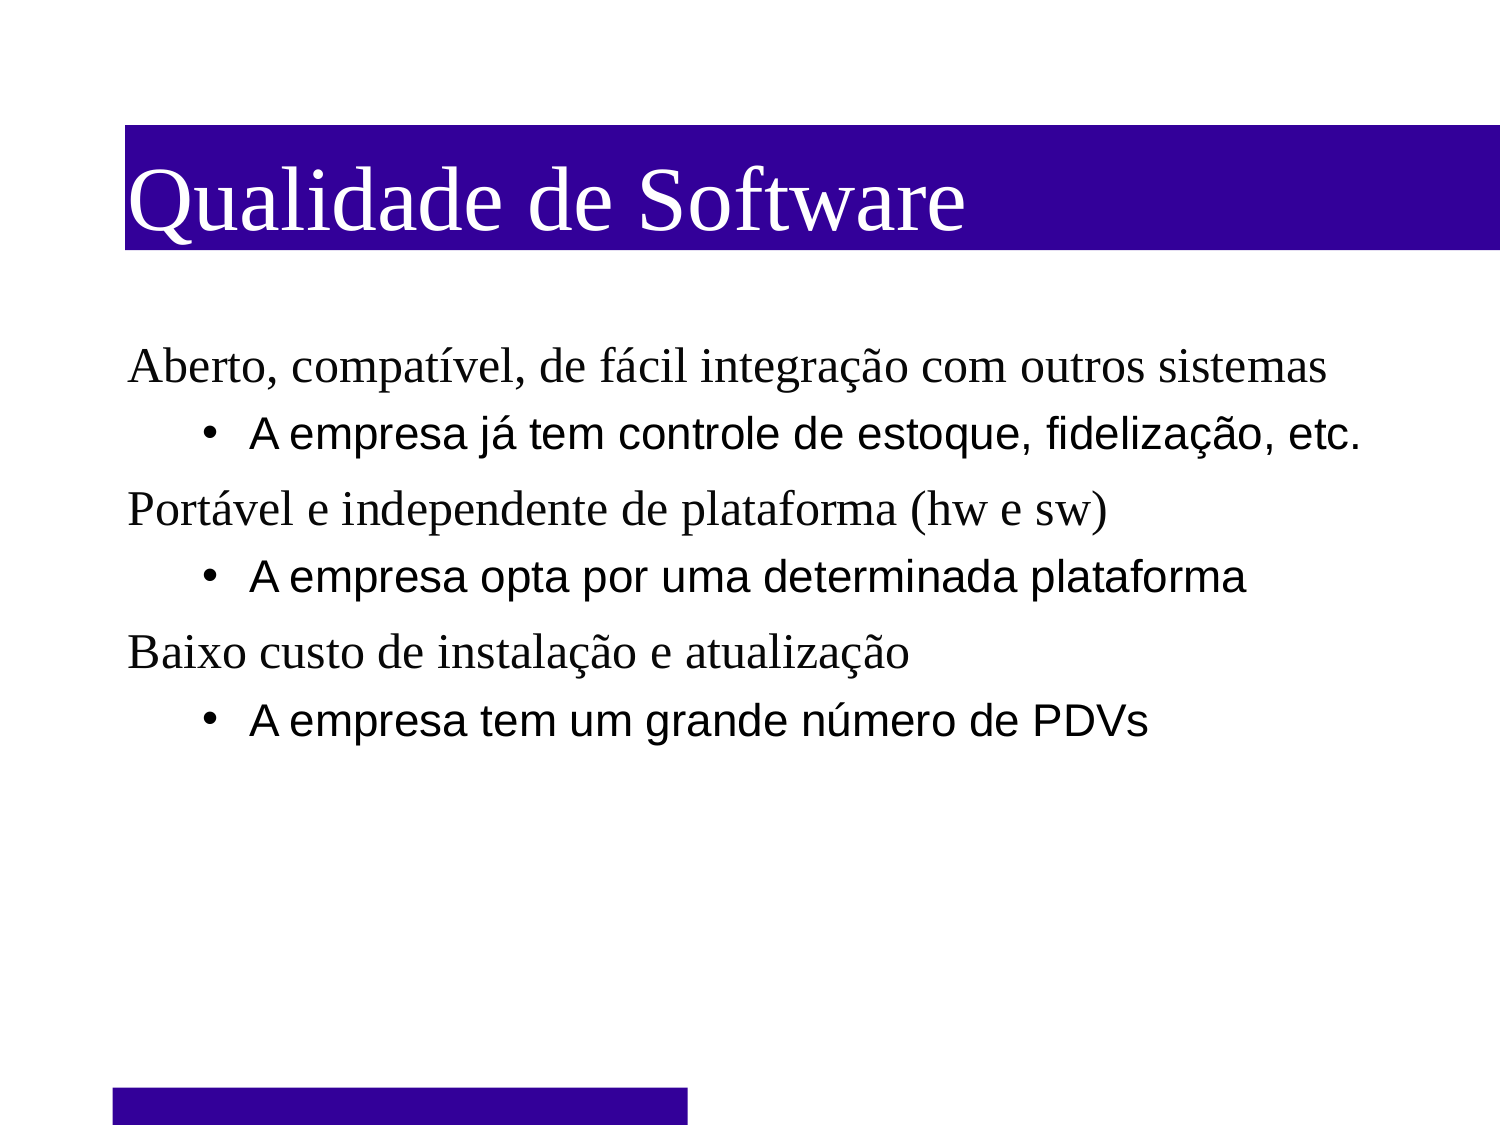

Qualidade de Software
Aberto, compatível, de fácil integração com outros sistemas
A empresa já tem controle de estoque, fidelização, etc.
Portável e independente de plataforma (hw e sw)
A empresa opta por uma determinada plataforma
Baixo custo de instalação e atualização
A empresa tem um grande número de PDVs